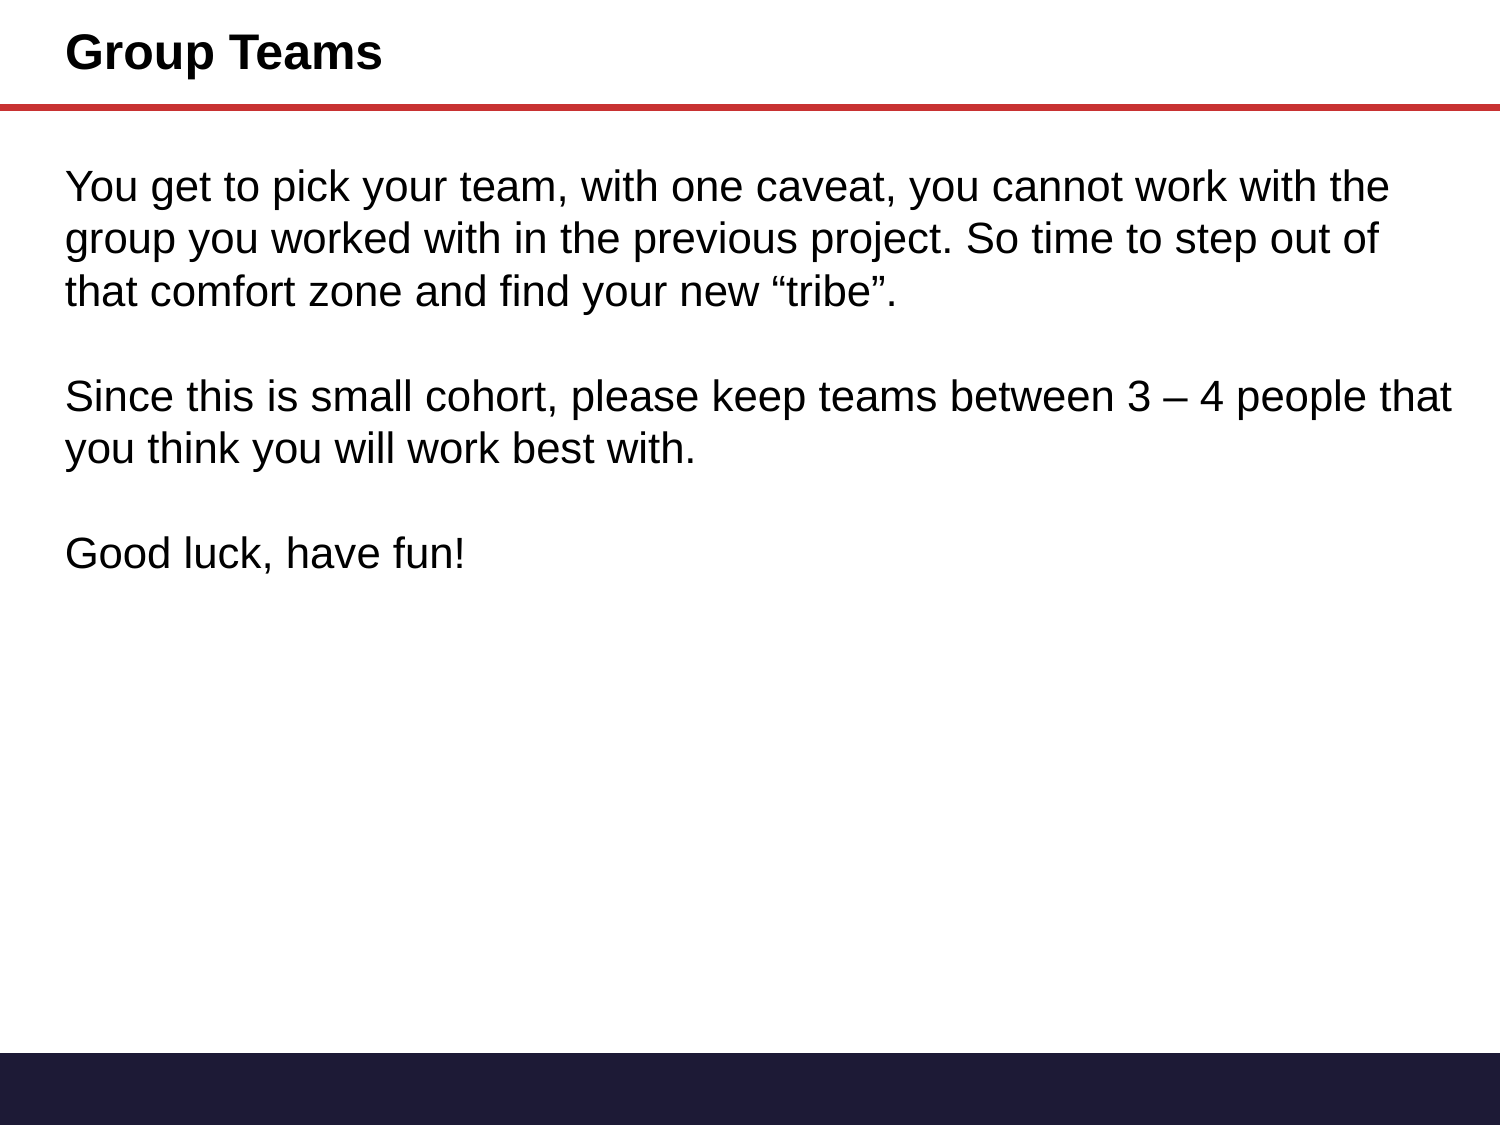

# Group Teams
You get to pick your team, with one caveat, you cannot work with the group you worked with in the previous project. So time to step out of that comfort zone and find your new “tribe”.

Since this is small cohort, please keep teams between 3 – 4 people that you think you will work best with.

Good luck, have fun!